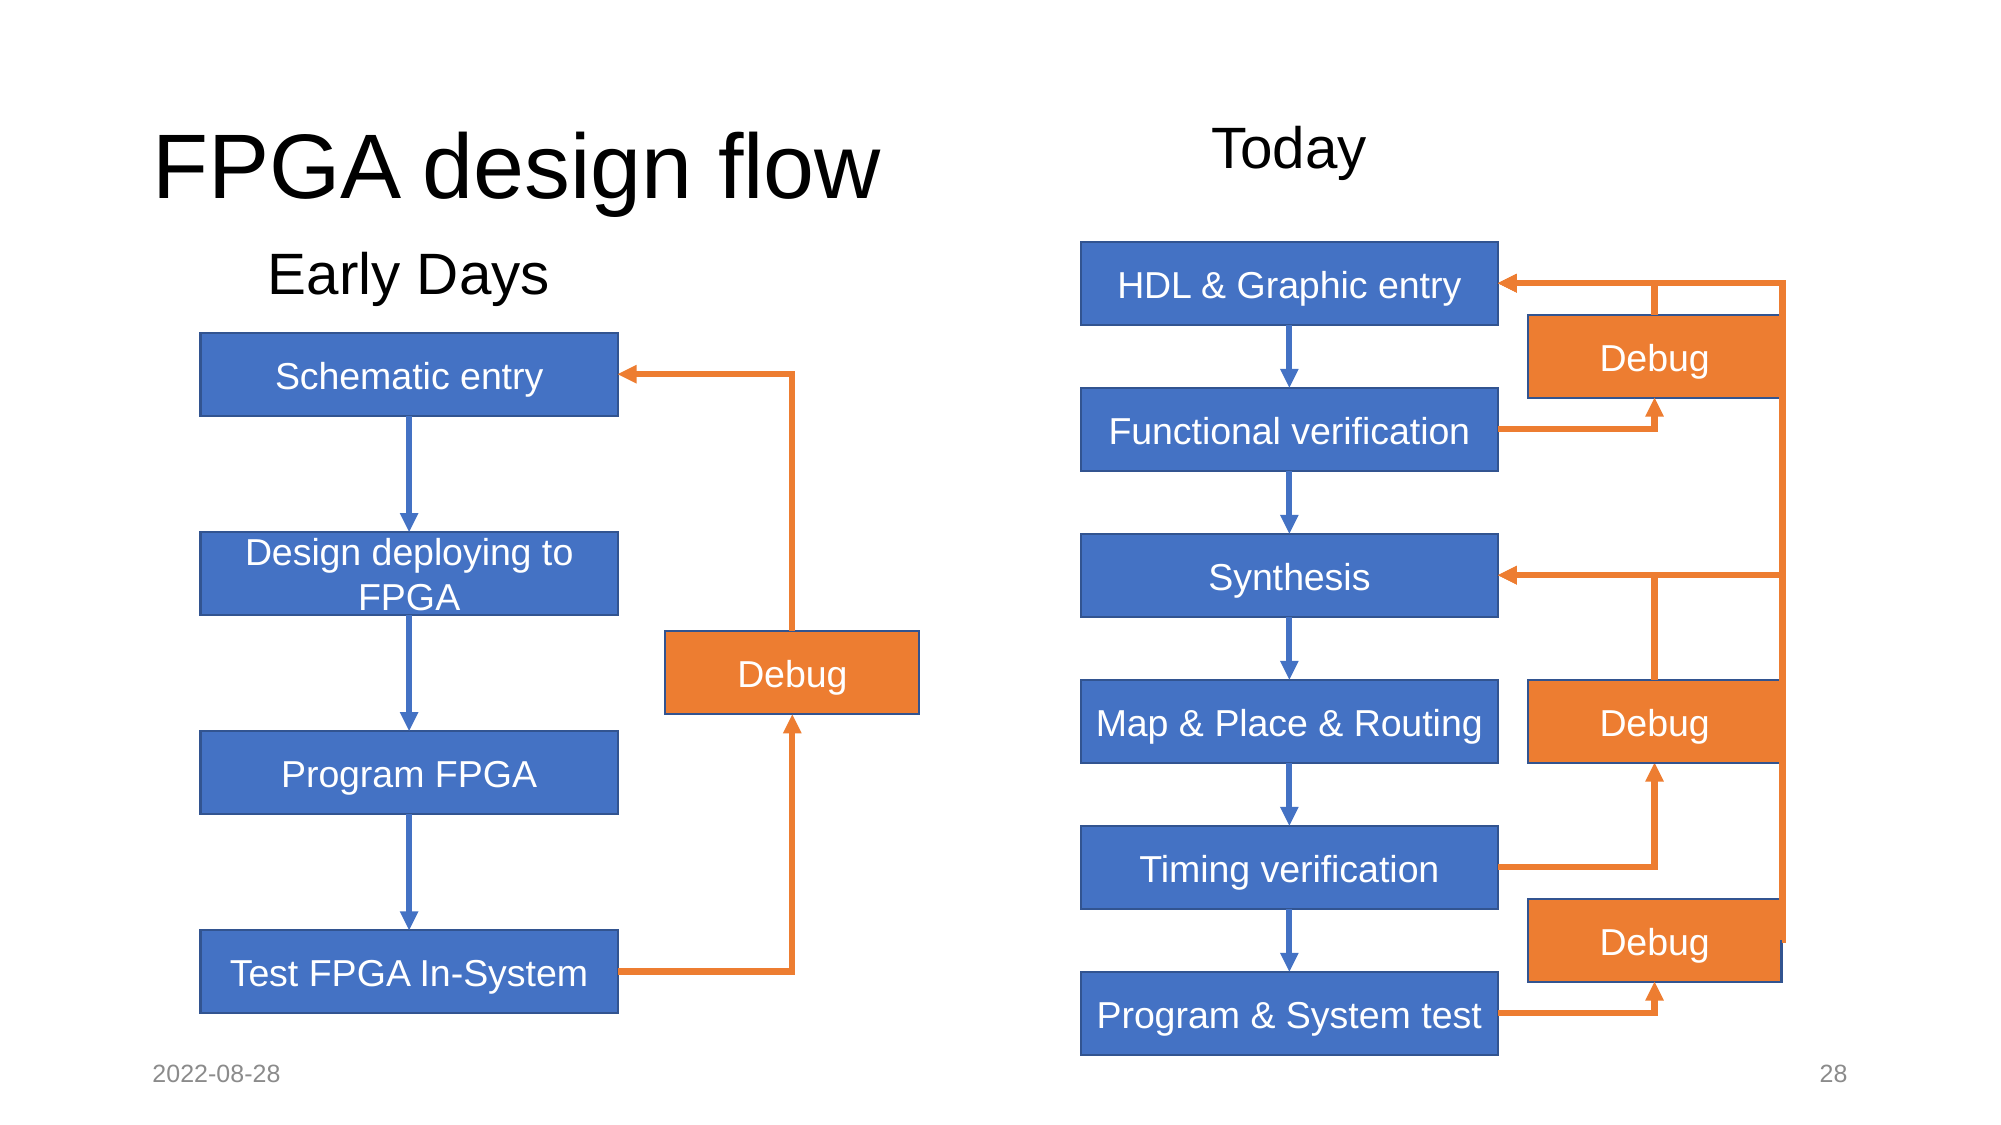

# FPGA design flow
Today
Early Days
HDL & Graphic entry
Debug
Schematic entry
Functional verification
Design deploying to FPGA
Synthesis
Debug
Map & Place & Routing
Debug
Program FPGA
Timing verification
Debug
Test FPGA In-System
Program & System test
2022-08-28
28